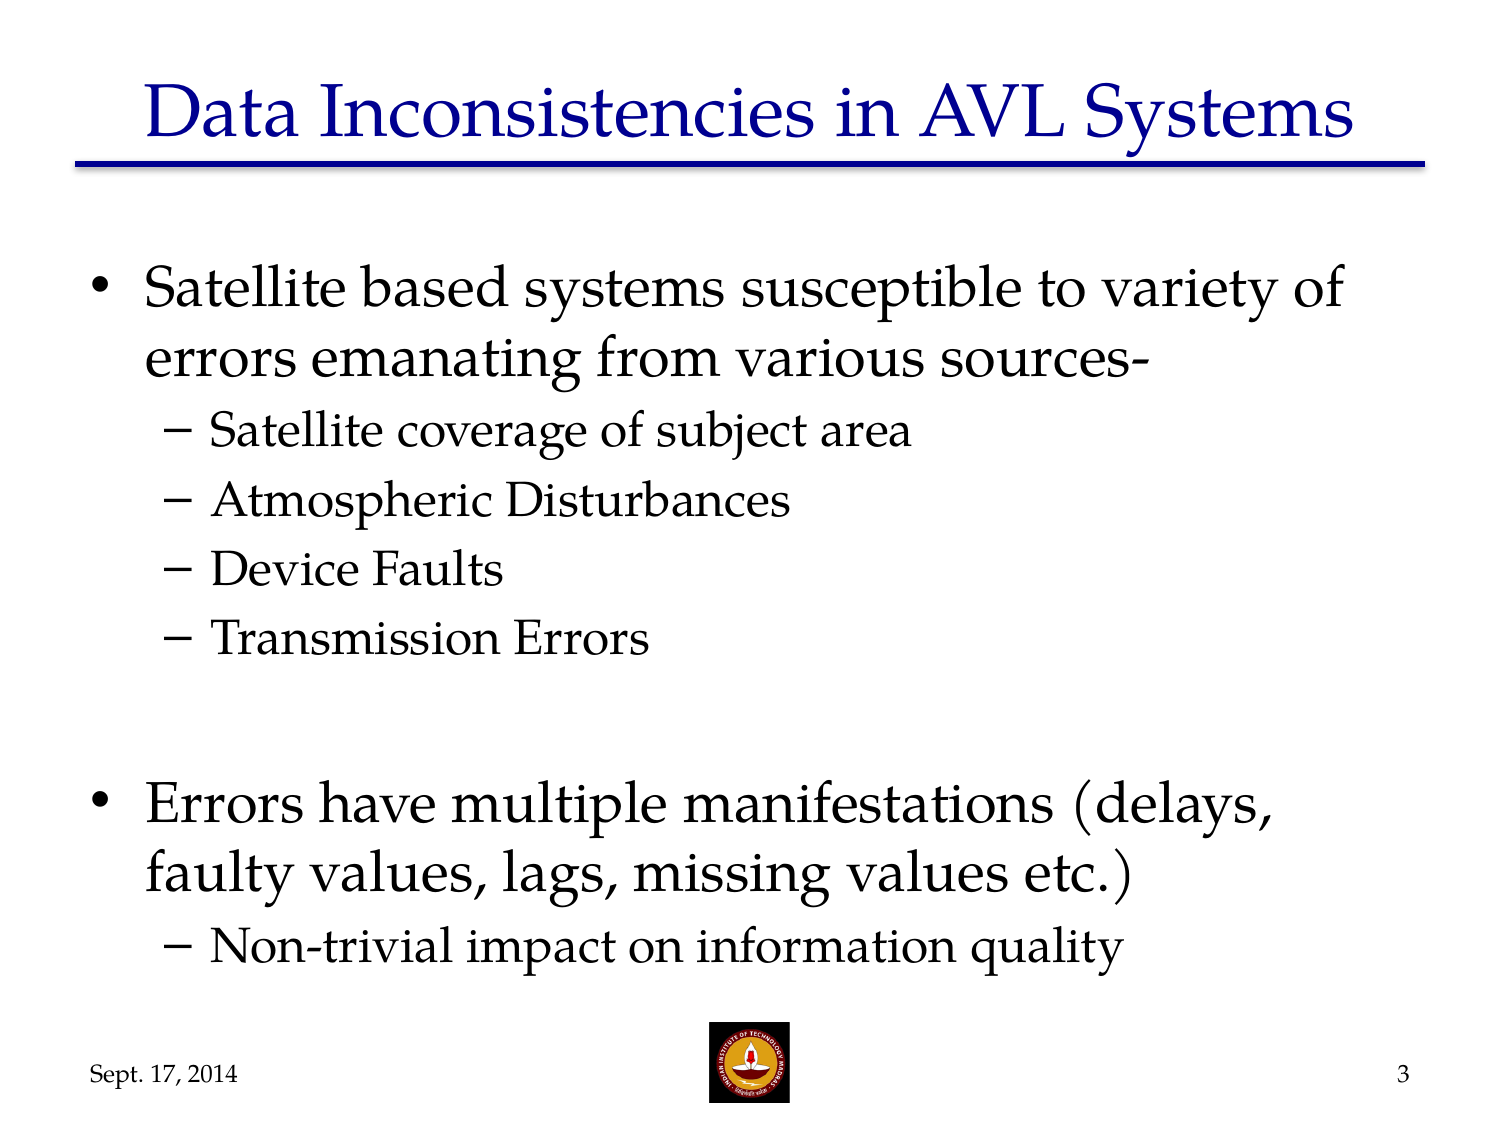

# Data Inconsistencies in AVL Systems
Satellite based systems susceptible to variety of errors emanating from various sources-
Satellite coverage of subject area
Atmospheric Disturbances
Device Faults
Transmission Errors

Errors have multiple manifestations (delays, faulty values, lags, missing values etc.)
Non-trivial impact on information quality
Sept. 17, 2014
3